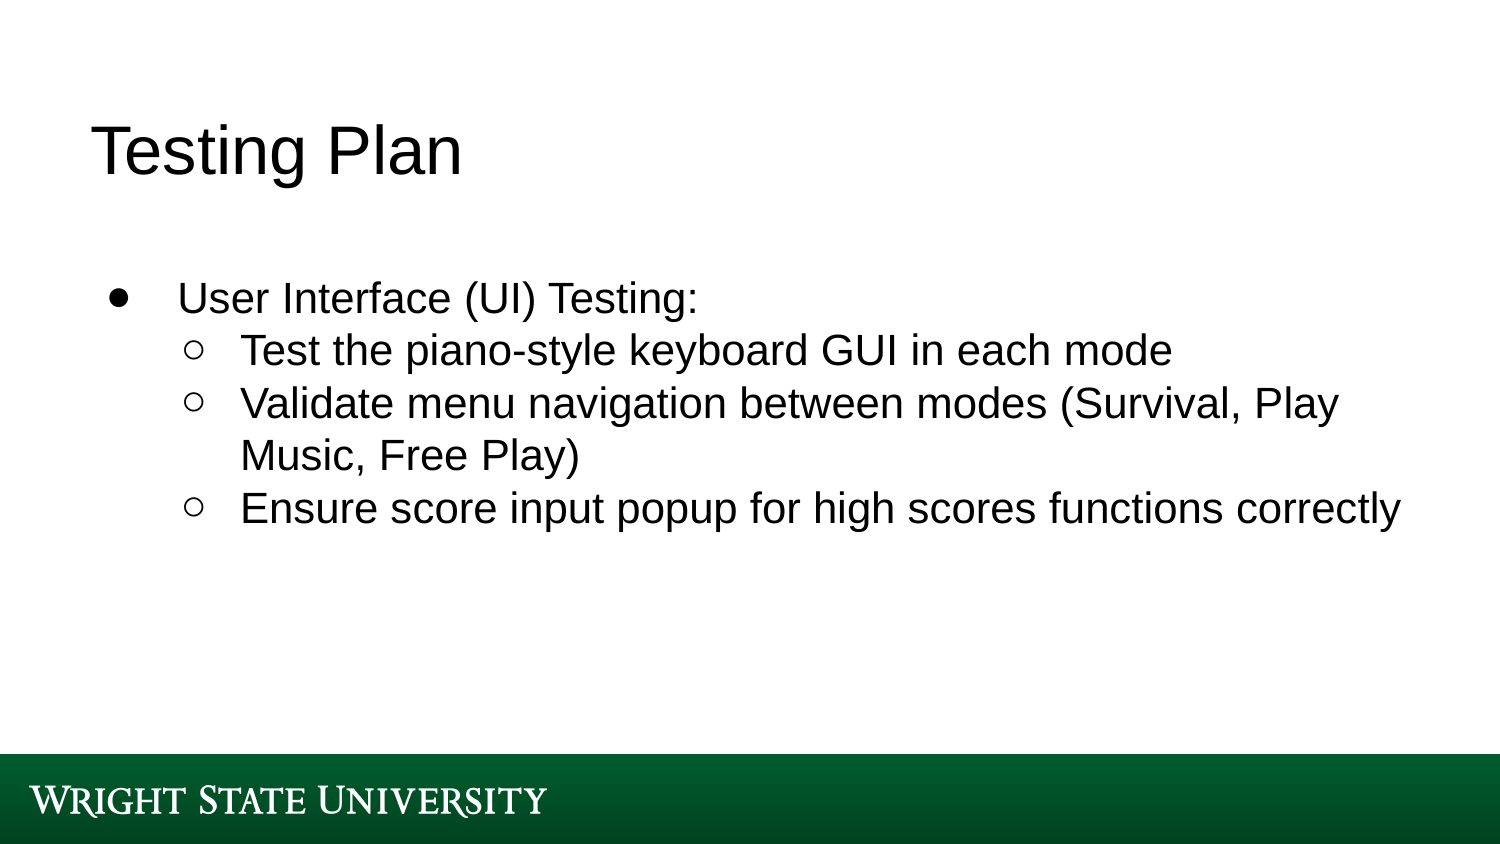

# Testing Plan
 User Interface (UI) Testing:
Test the piano-style keyboard GUI in each mode
Validate menu navigation between modes (Survival, Play Music, Free Play)
Ensure score input popup for high scores functions correctly